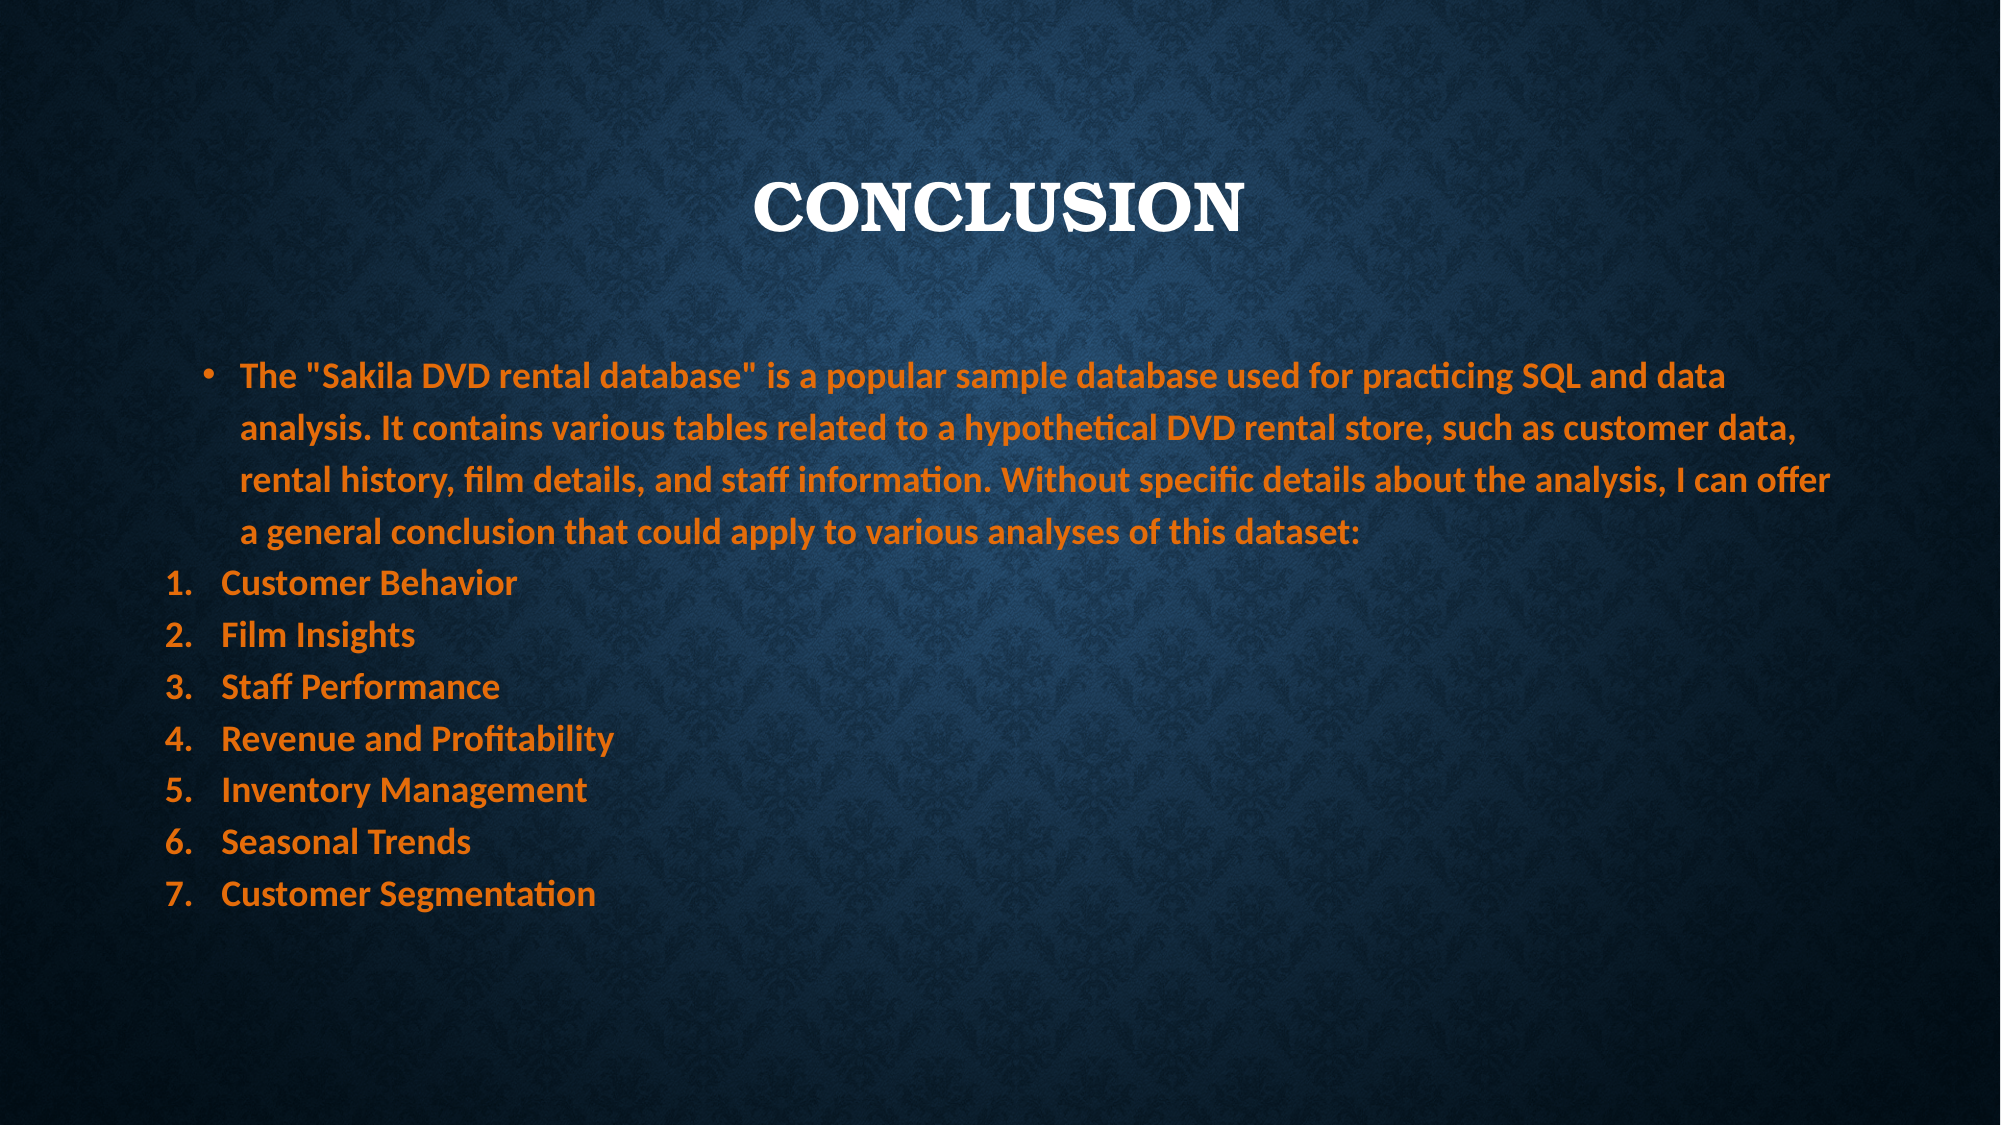

# conclusion

The "Sakila DVD rental database" is a popular sample database used for practicing SQL and data analysis. It contains various tables related to a hypothetical DVD rental store, such as customer data, rental history, film details, and staff information. Without specific details about the analysis, I can offer a general conclusion that could apply to various analyses of this dataset:
Customer Behavior
Film Insights
Staff Performance
Revenue and Profitability
Inventory Management
Seasonal Trends
Customer Segmentation